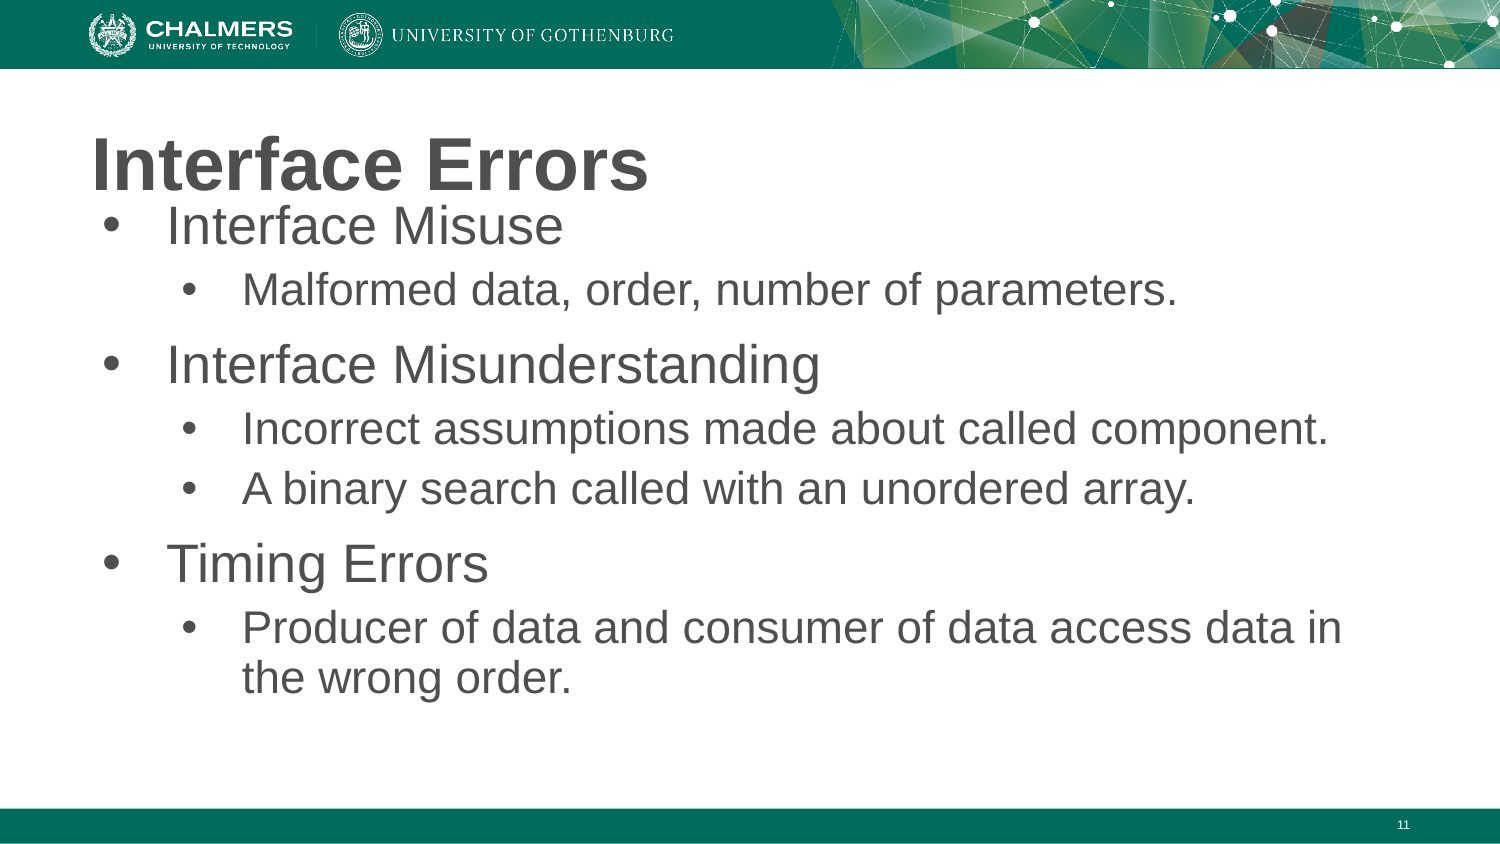

# Interface Errors
Interface Misuse
Malformed data, order, number of parameters.
Interface Misunderstanding
Incorrect assumptions made about called component.
A binary search called with an unordered array.
Timing Errors
Producer of data and consumer of data access data in the wrong order.

11